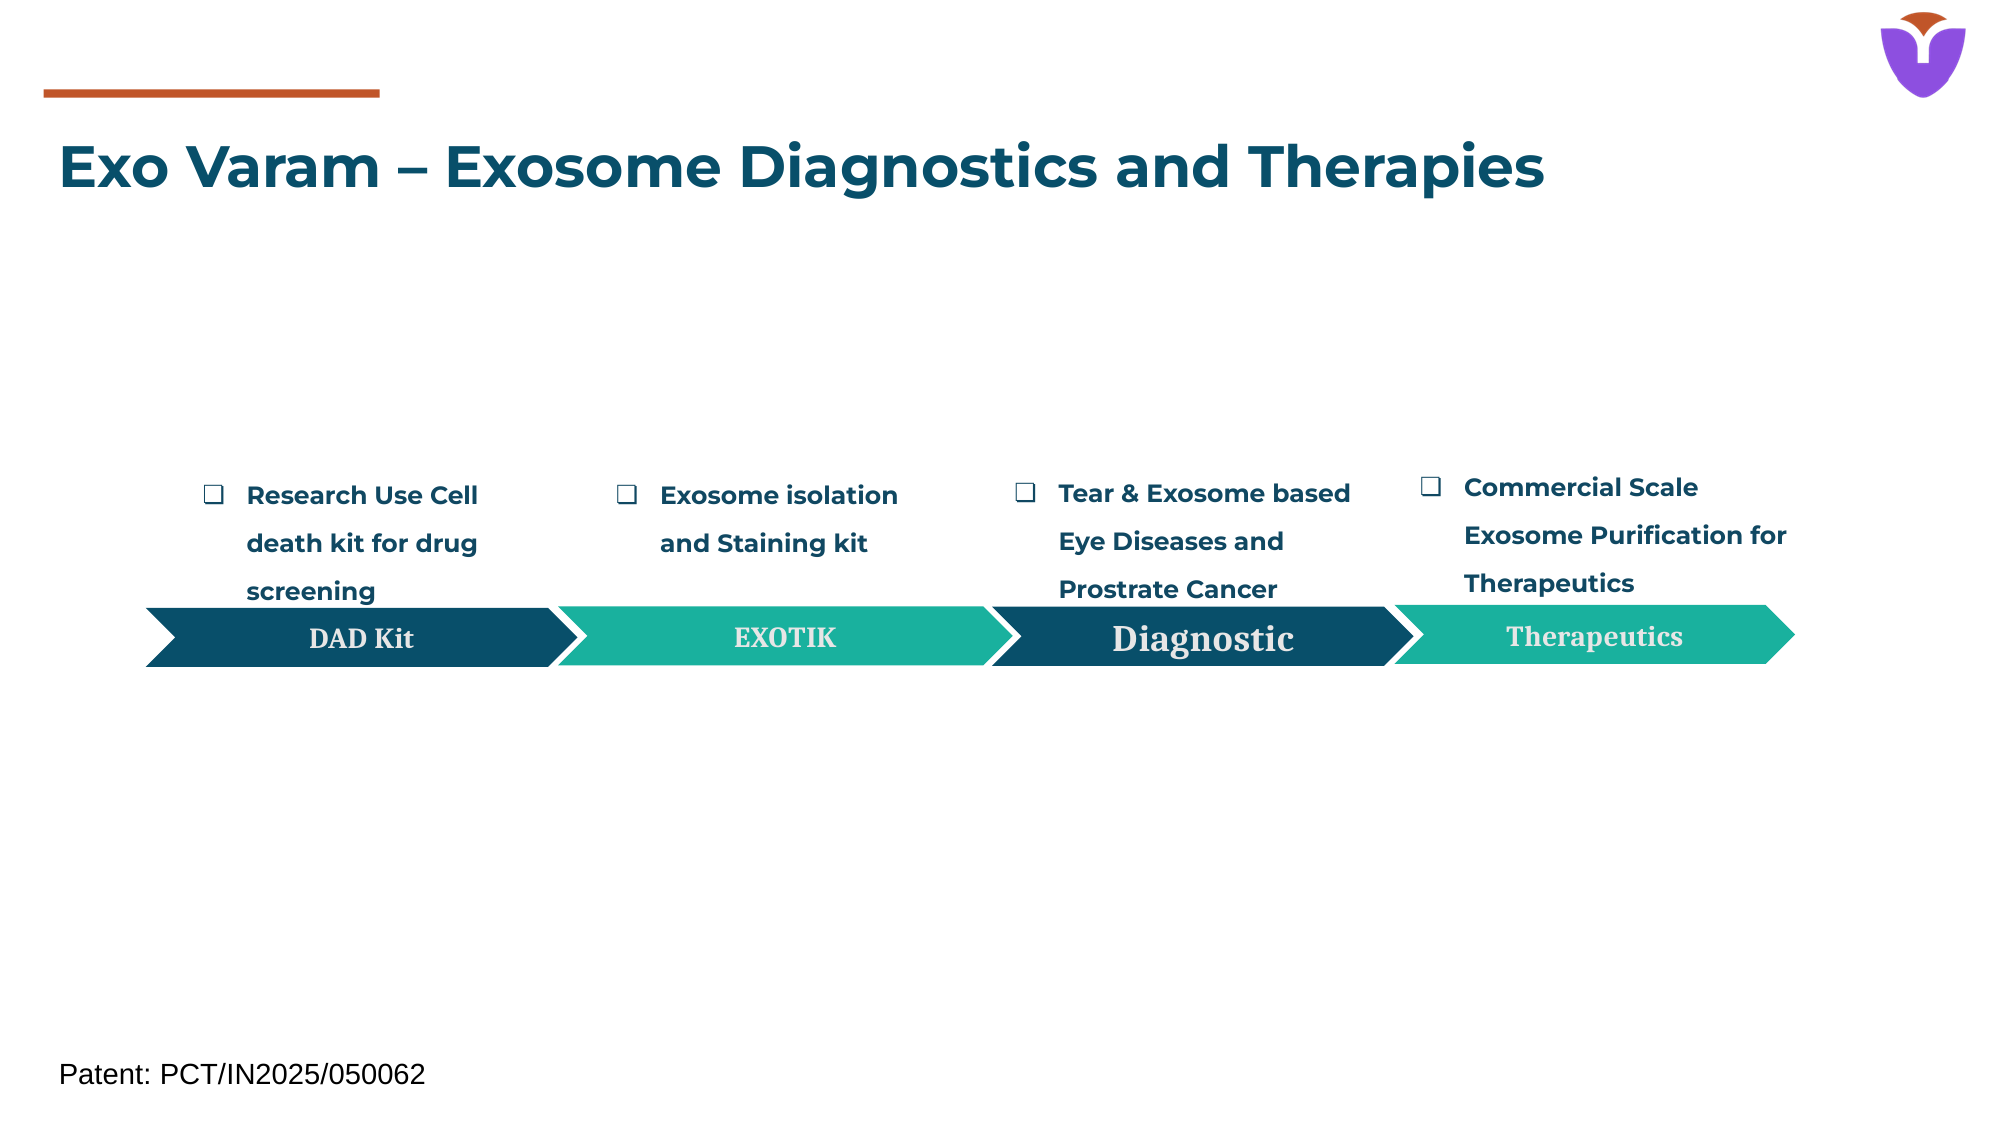

# Exo Varam – Exosome Diagnostics and Therapies
Commercial Scale Exosome Purification for Therapeutics
Tear & Exosome based Eye Diseases and Prostrate Cancer
Research Use Cell death kit for drug screening
Exosome isolation and Staining kit
Therapeutics
EXOTIK
Diagnostic
DAD Kit
Patent: PCT/IN2025/050062